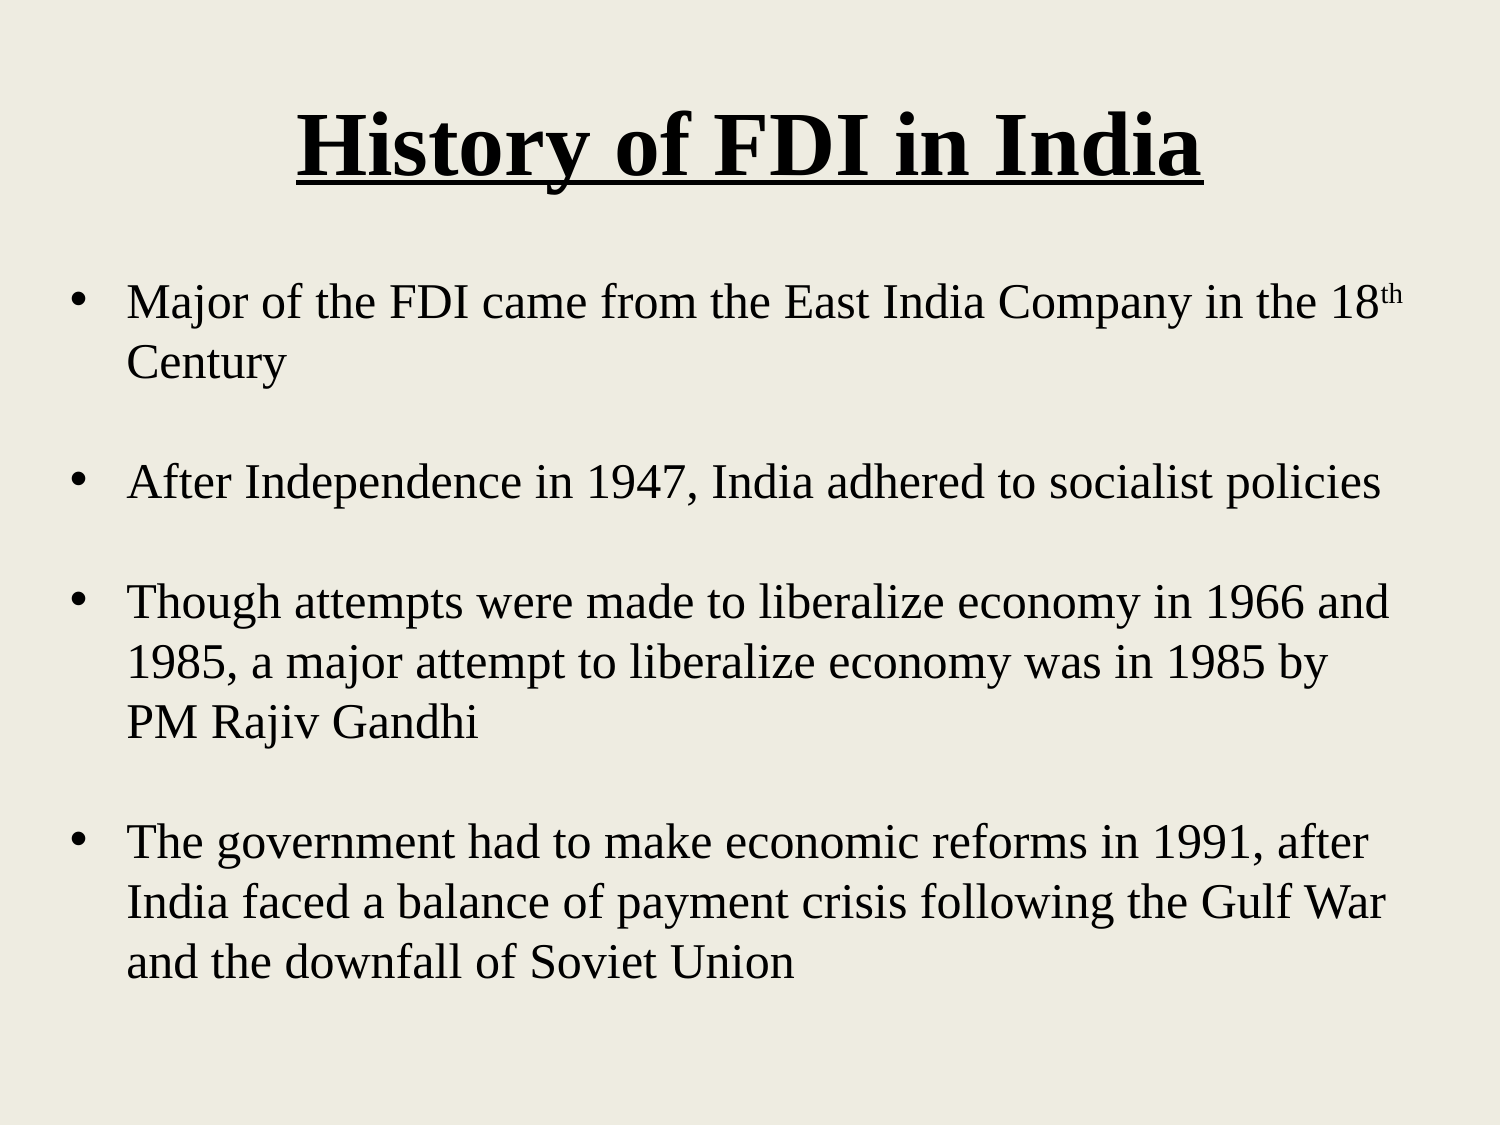

History of FDI in India
Major of the FDI came from the East India Company in the 18th Century

After Independence in 1947, India adhered to socialist policies

Though attempts were made to liberalize economy in 1966 and 1985, a major attempt to liberalize economy was in 1985 by PM Rajiv Gandhi

The government had to make economic reforms in 1991, after India faced a balance of payment crisis following the Gulf War and the downfall of Soviet Union